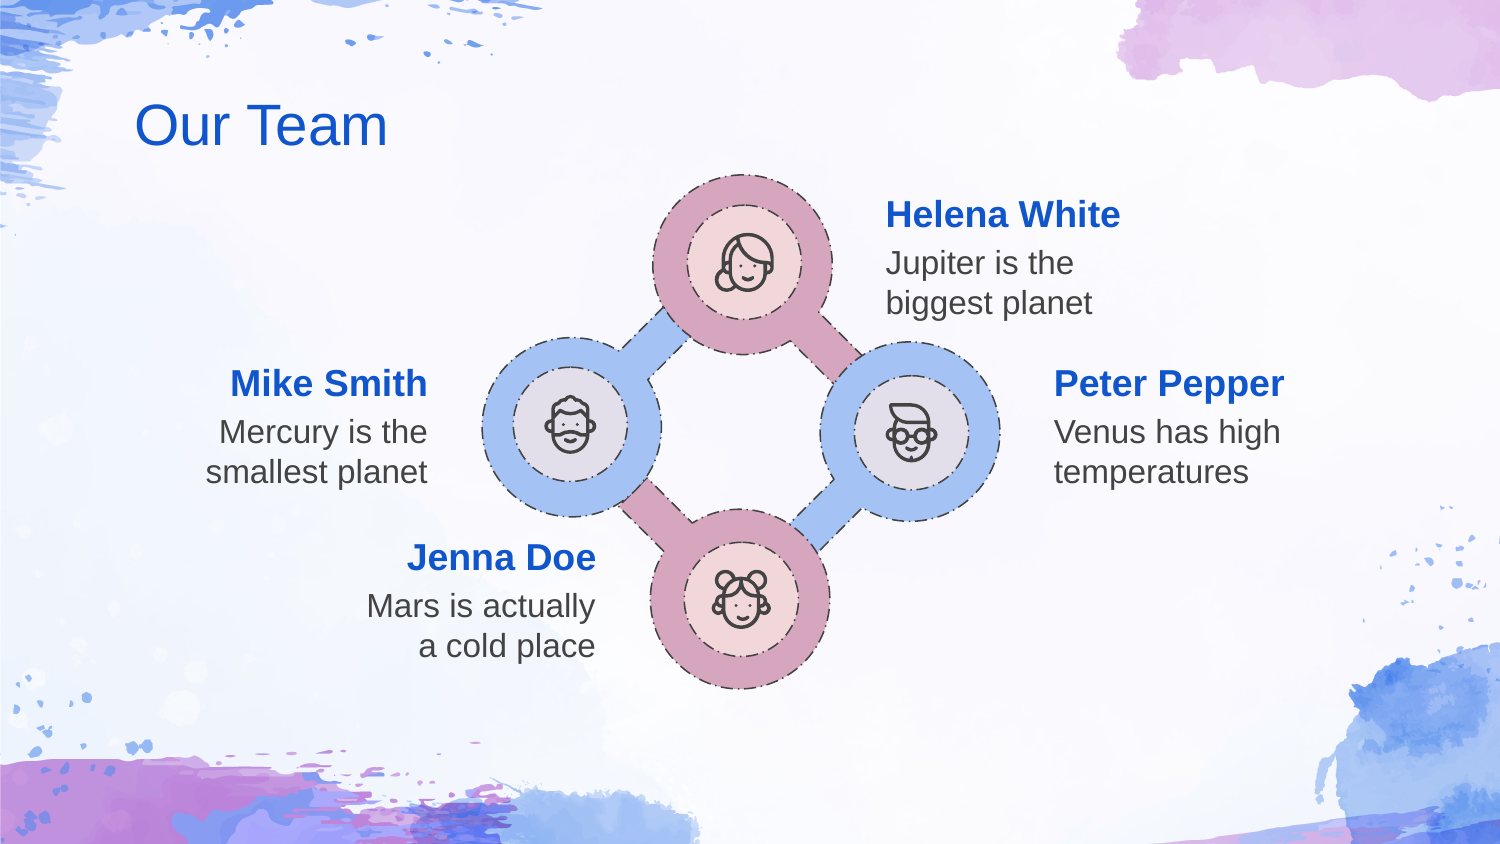

# Our Team

Helena White
Jupiter is the biggest planet

Peter Pepper
Mike Smith
Mercury is the smallest planet

Venus has high temperatures

Jenna Doe
Mars is actually a cold place